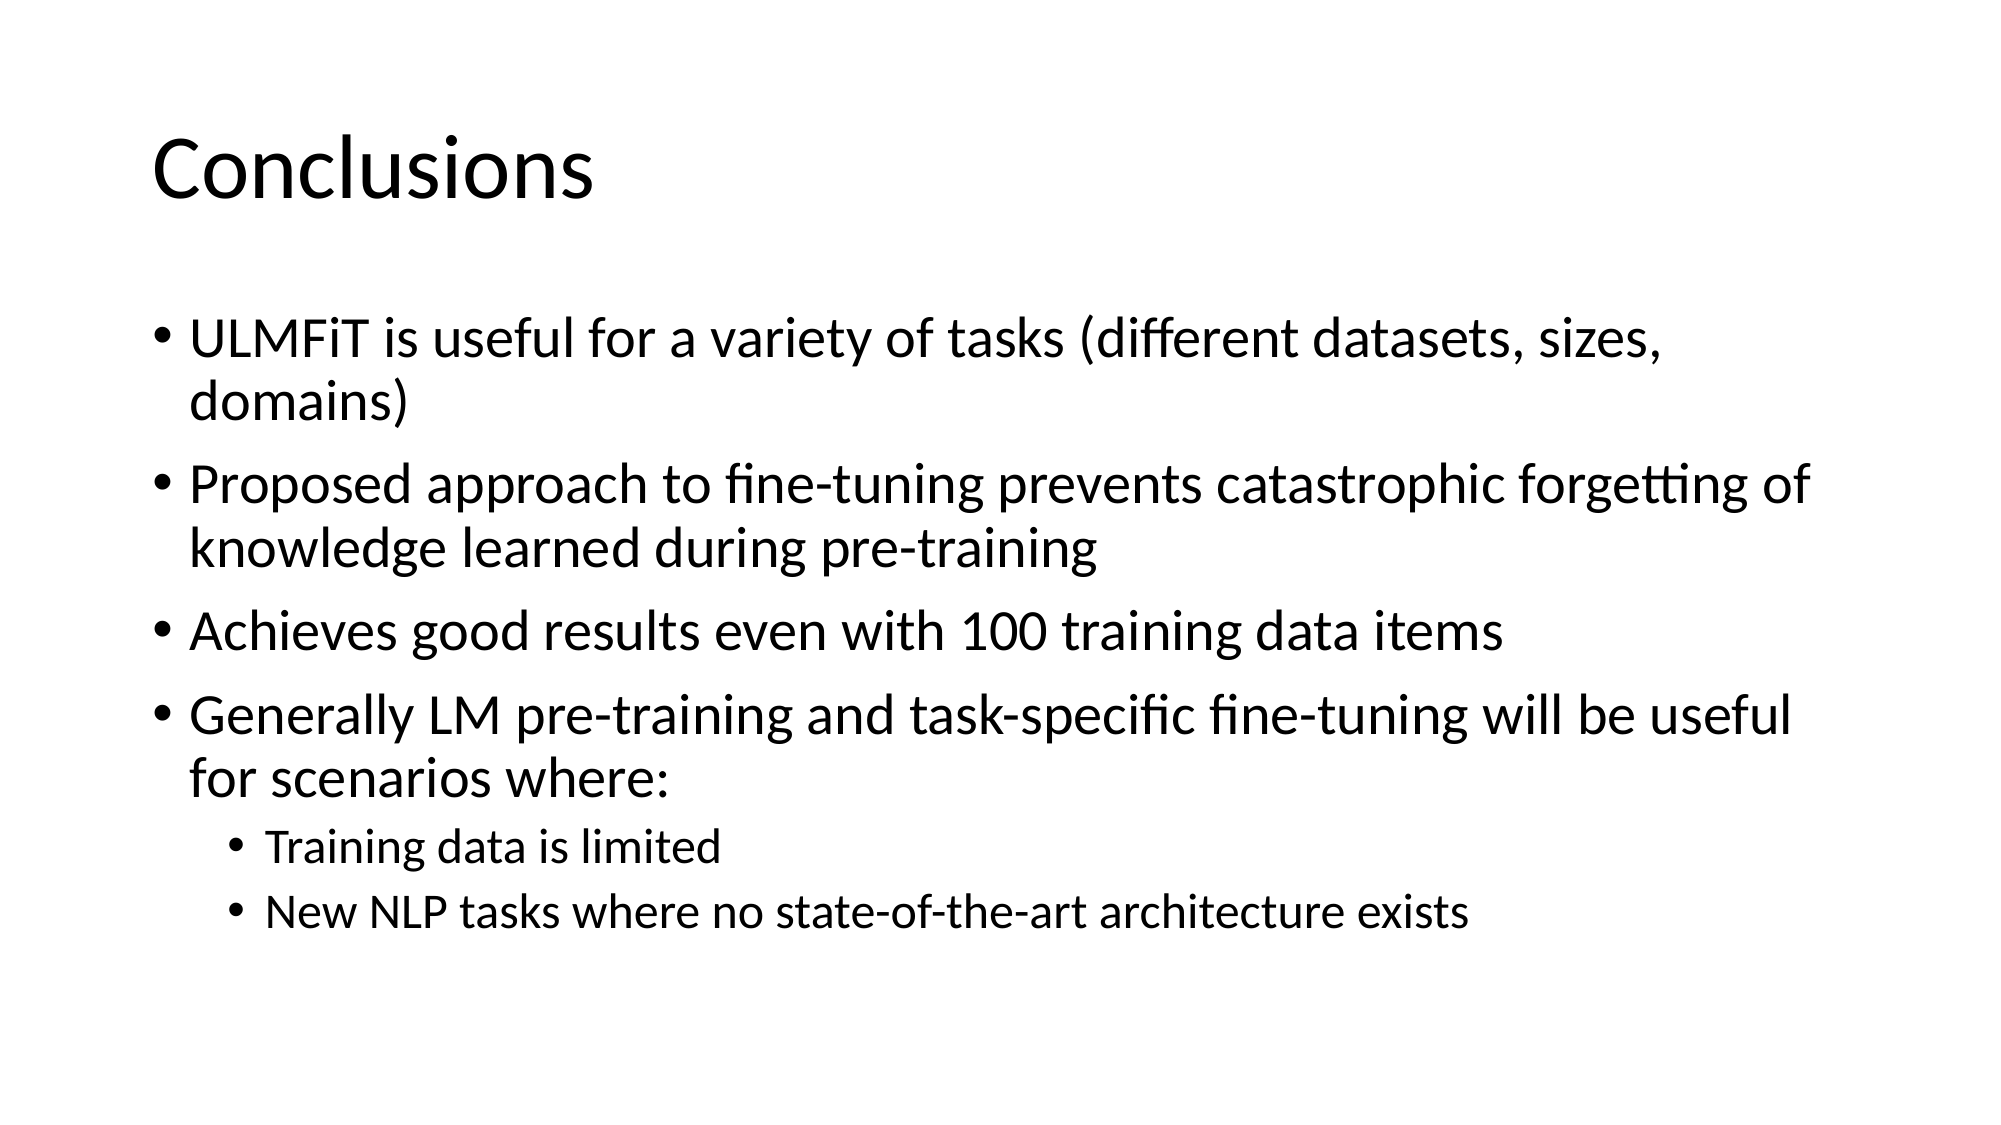

# Conclusions
ULMFiT is useful for a variety of tasks (different datasets, sizes, domains)
Proposed approach to fine-tuning prevents catastrophic forgetting of knowledge learned during pre-training
Achieves good results even with 100 training data items
Generally LM pre-training and task-specific fine-tuning will be useful for scenarios where:
Training data is limited
New NLP tasks where no state-of-the-art architecture exists